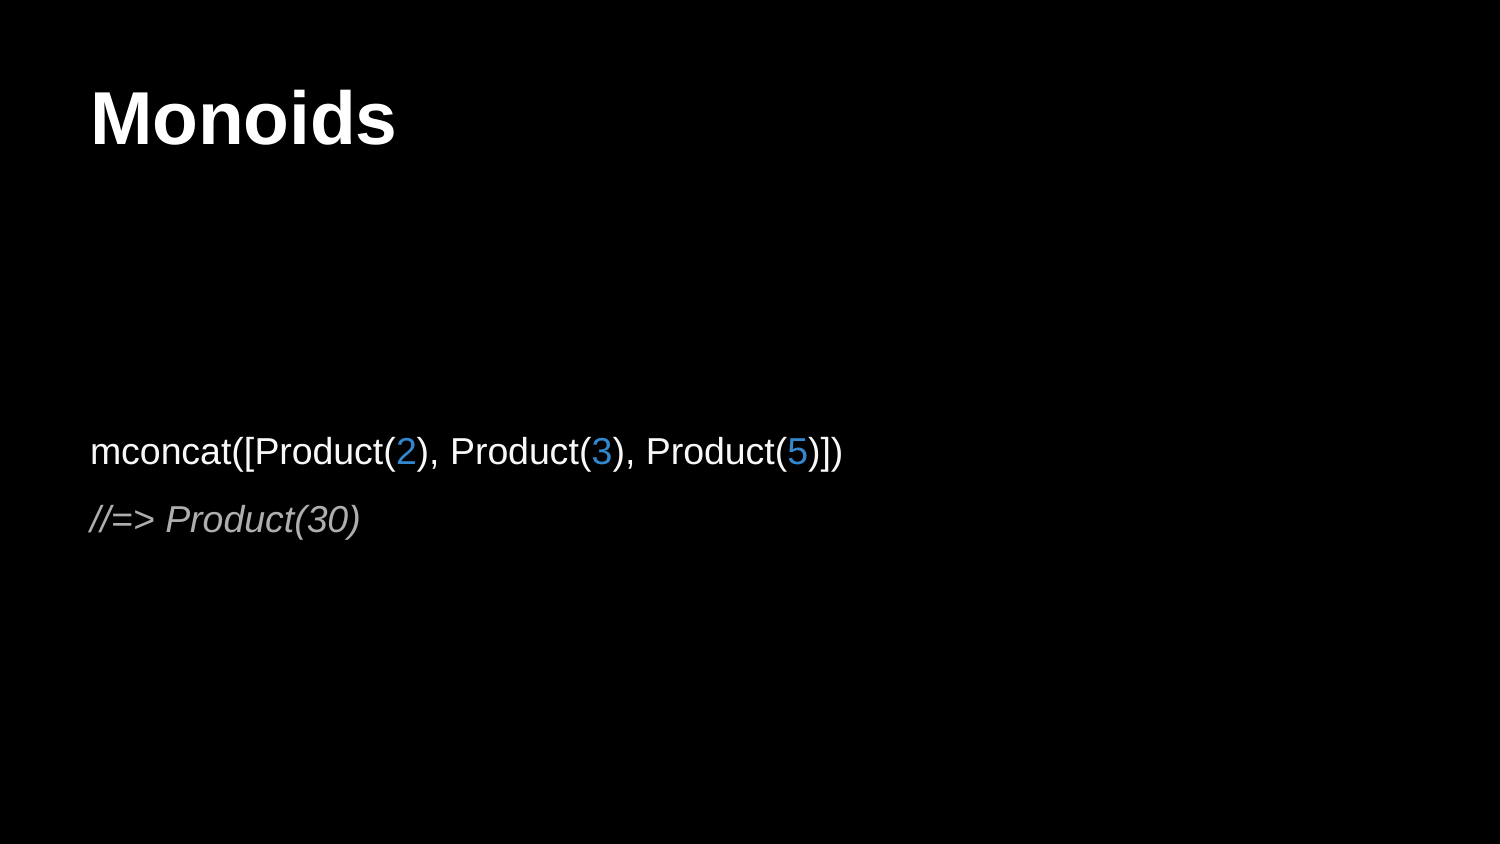

# Monoids
mconcat([Product(2), Product(3), Product(5)])
//=> Product(30)